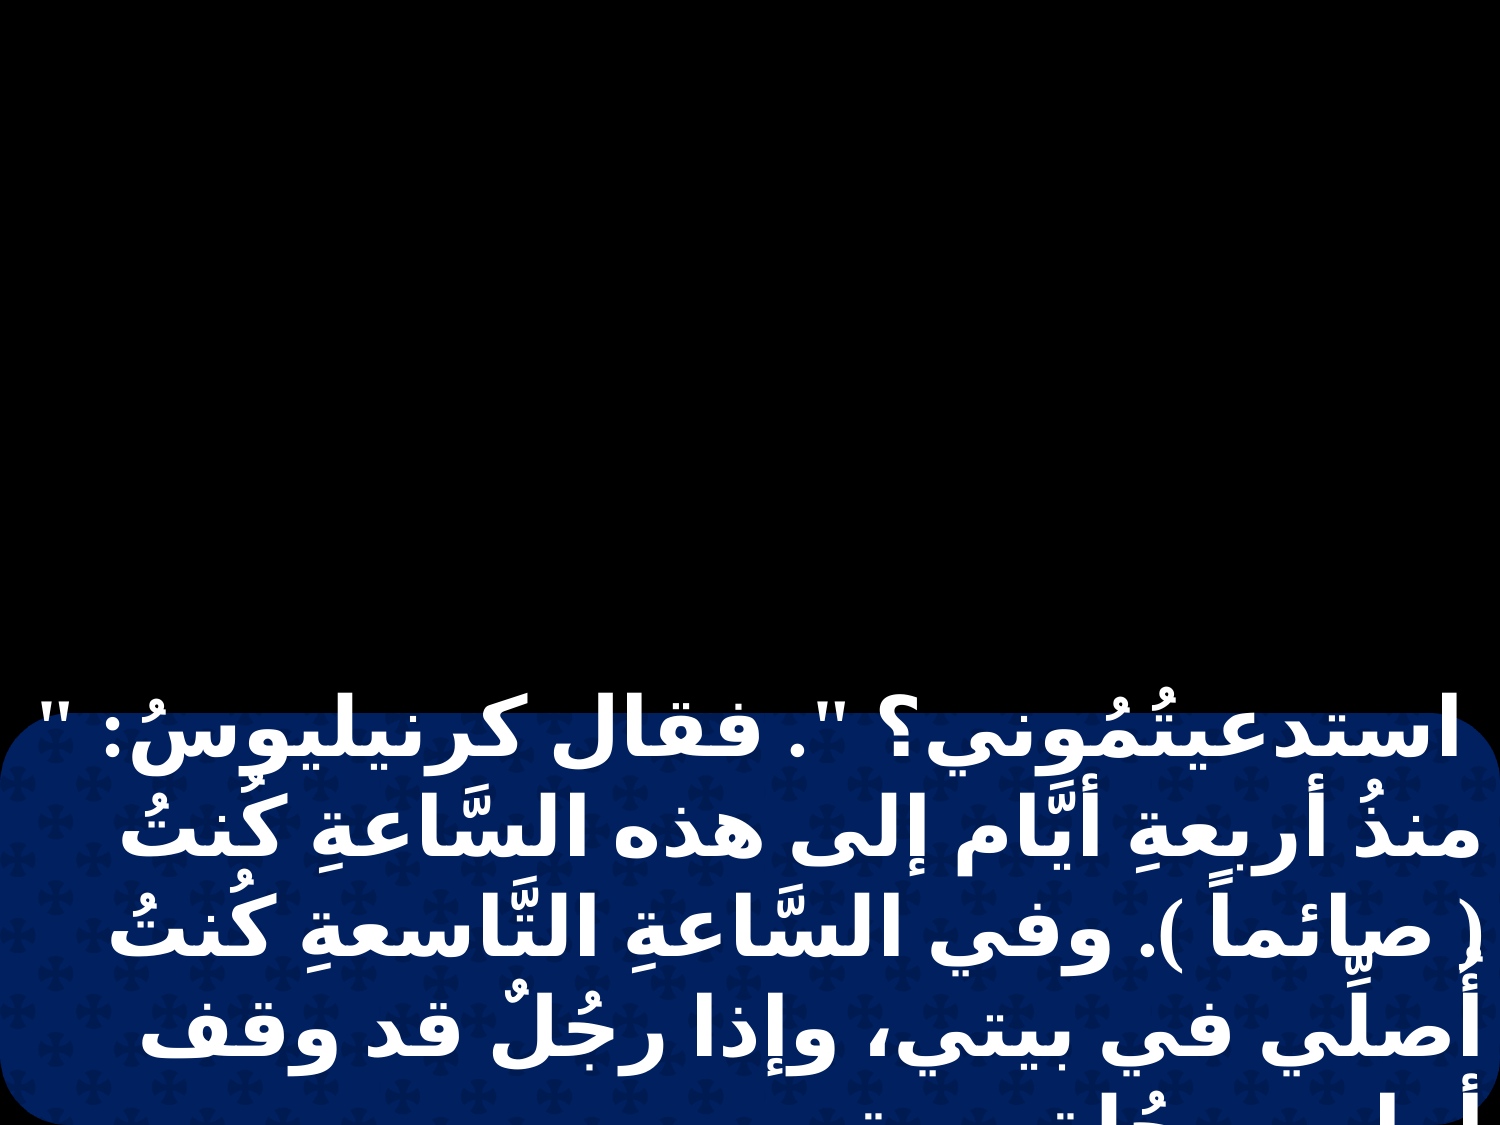

استدعيتُمُوني؟ ". فقال كرنيليوسُ: " منذُ أربعةِ أيَّام إلى هذه السَّاعةِ كُنتُ ( صائماً ). وفي السَّاعةِ التَّاسعةِ كُنتُ أُصلِّي في بيتي، وإذا رجُلٌ قد وقف أمامي بحُلةٍ بهيةٍ.